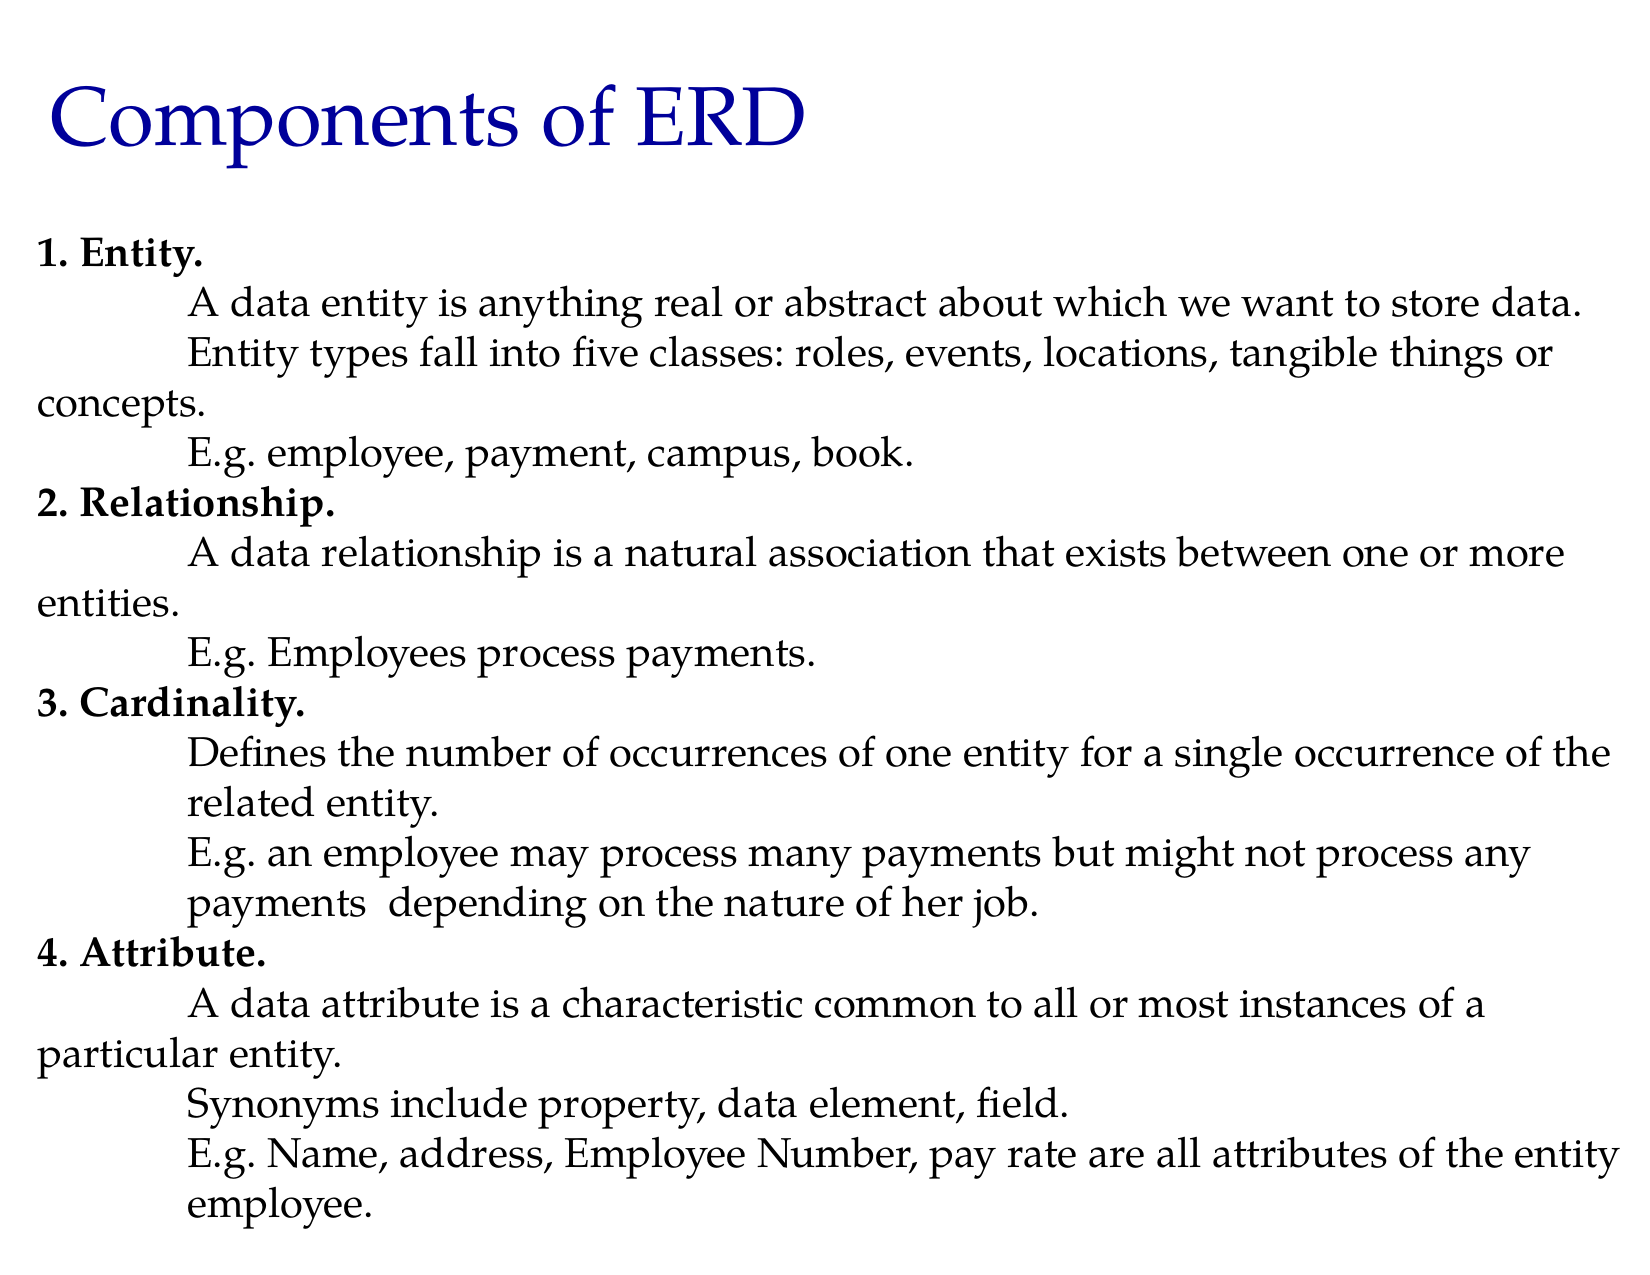

# Components of ERD
1. Entity.
	A data entity is anything real or abstract about which we want to store data.
	Entity types fall into five classes: roles, events, locations, tangible things or concepts.
	E.g. employee, payment, campus, book.
2. Relationship.
	A data relationship is a natural association that exists between one or more entities.
	E.g. Employees process payments.
3. Cardinality.
	Defines the number of occurrences of one entity for a single occurrence of the
	related entity.
	E.g. an employee may process many payments but might not process any 	payments  depending on the nature of her job.
4. Attribute.
	A data attribute is a characteristic common to all or most instances of a 	particular entity.
	Synonyms include property, data element, field.
	E.g. Name, address, Employee Number, pay rate are all attributes of the entity 	employee.